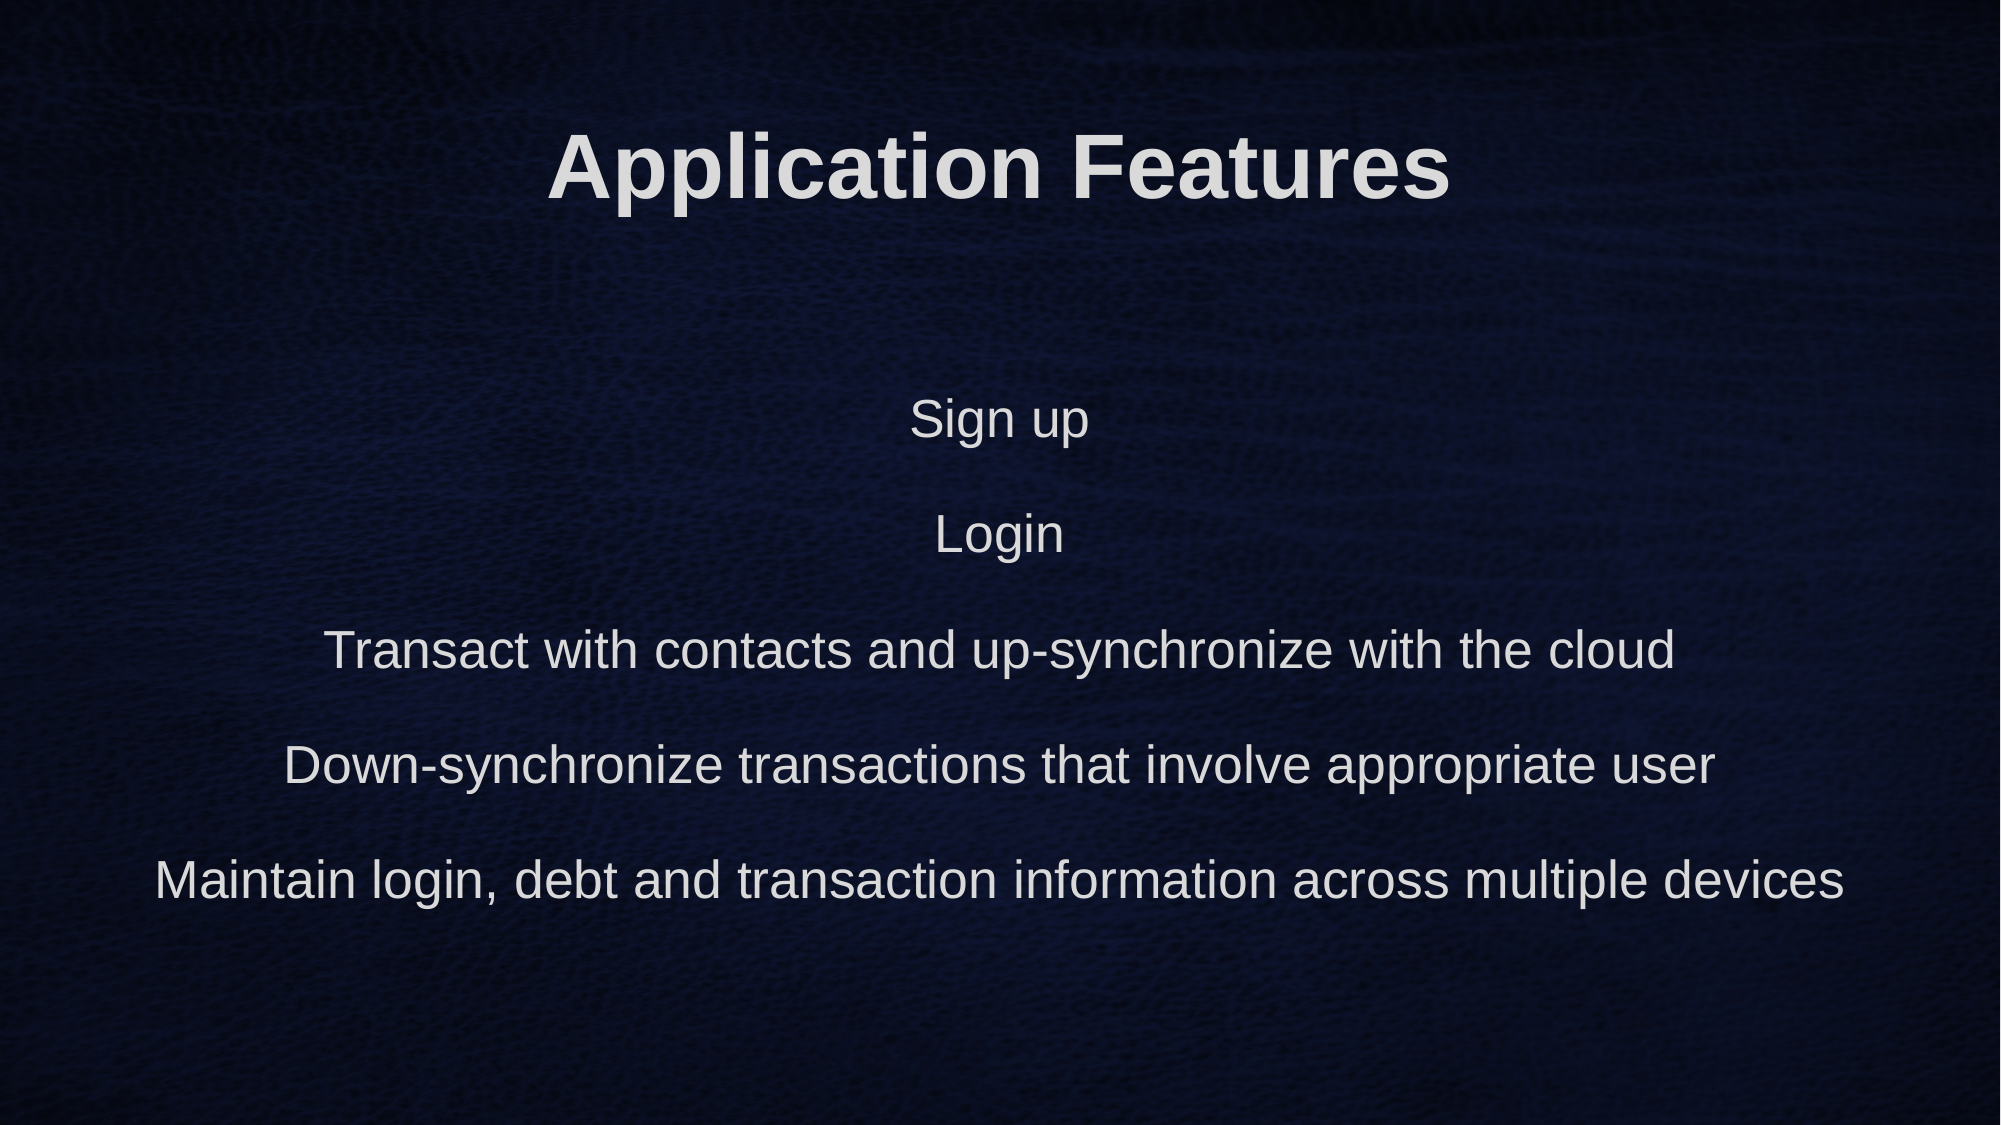

# Application Features
Sign up
Login
Transact with contacts and up-synchronize with the cloud
Down-synchronize transactions that involve appropriate user
Maintain login, debt and transaction information across multiple devices